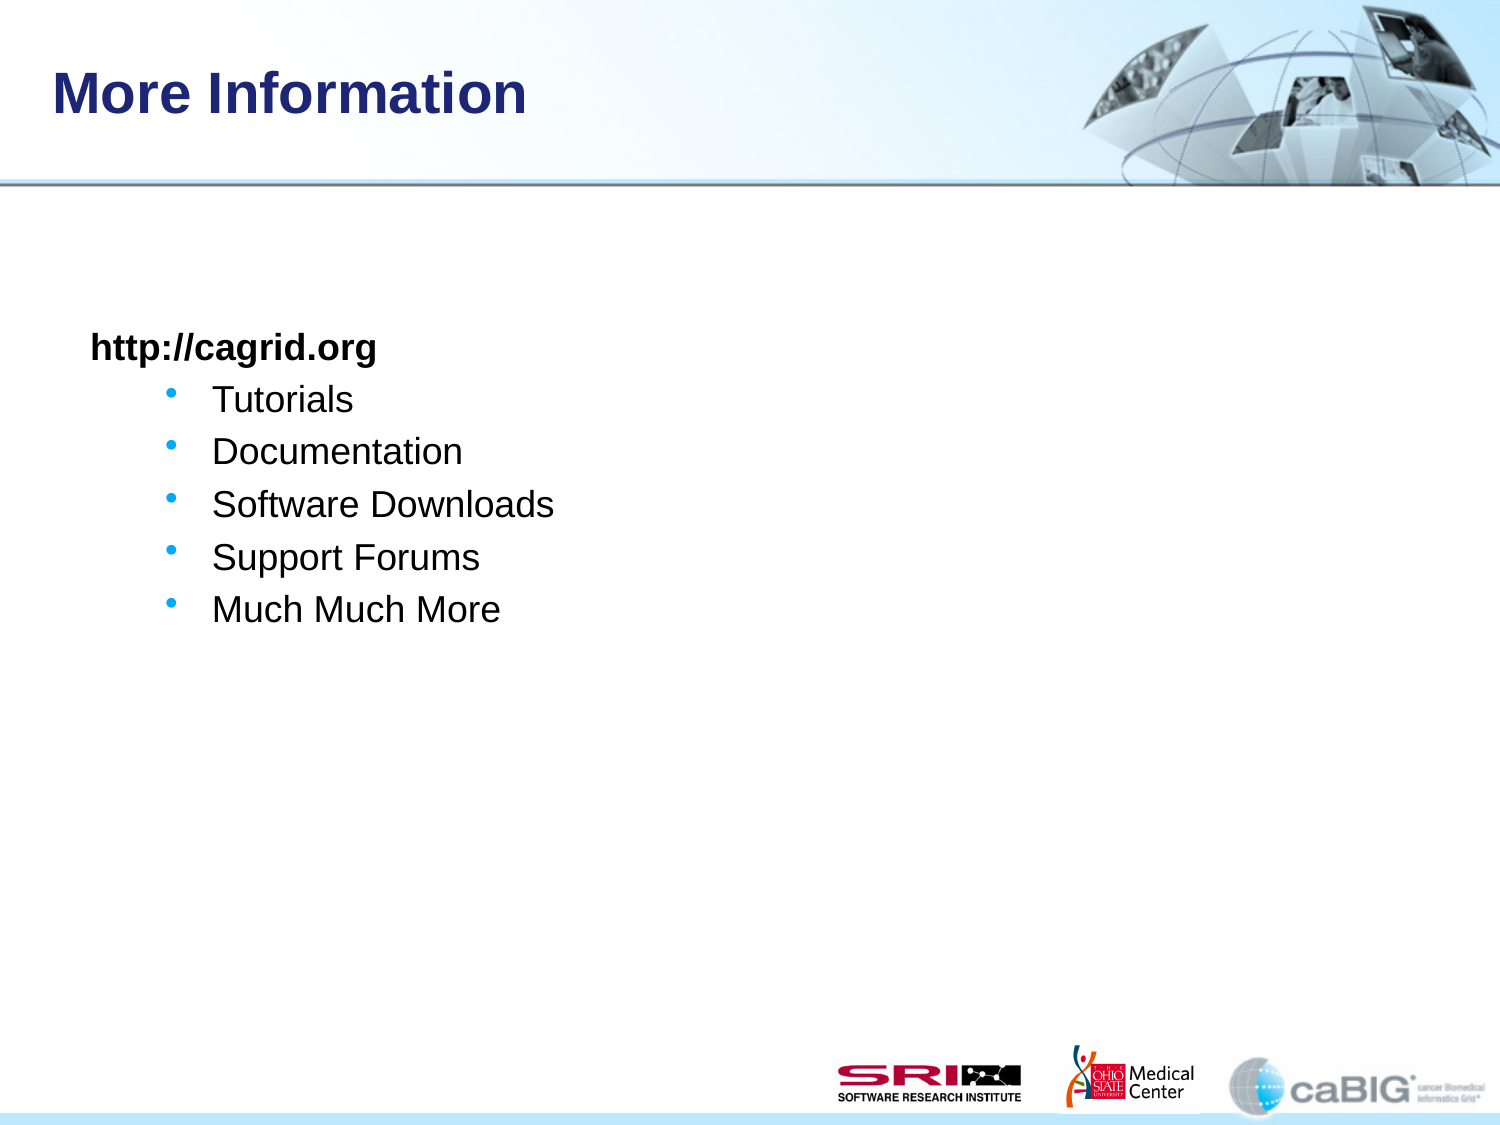

# More Information

http://cagrid.org
Tutorials
Documentation
Software Downloads
Support Forums
Much Much More